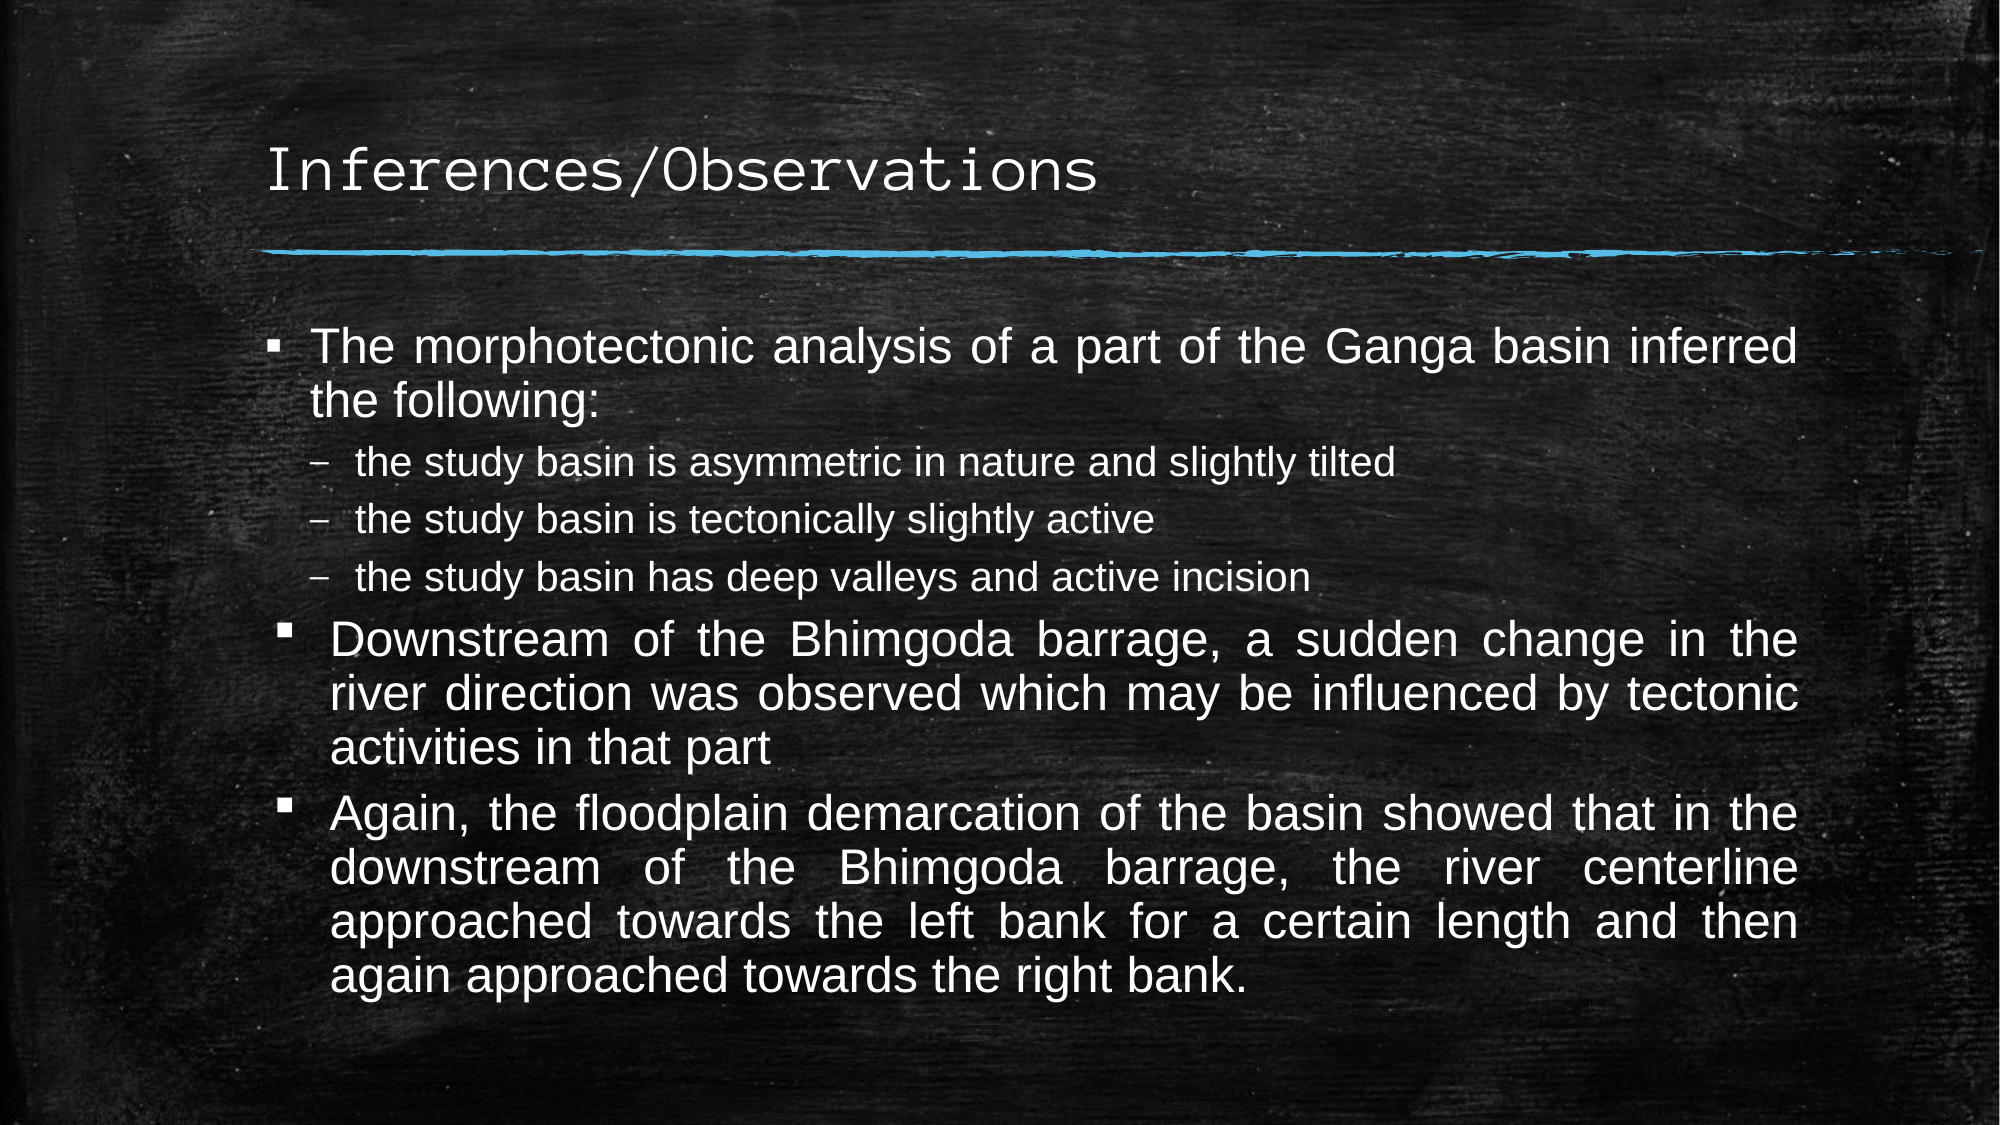

# Inferences/Observations
The morphotectonic analysis of a part of the Ganga basin inferred the following:
the study basin is asymmetric in nature and slightly tilted
the study basin is tectonically slightly active
the study basin has deep valleys and active incision
Downstream of the Bhimgoda barrage, a sudden change in the river direction was observed which may be influenced by tectonic activities in that part
Again, the floodplain demarcation of the basin showed that in the downstream of the Bhimgoda barrage, the river centerline approached towards the left bank for a certain length and then again approached towards the right bank.